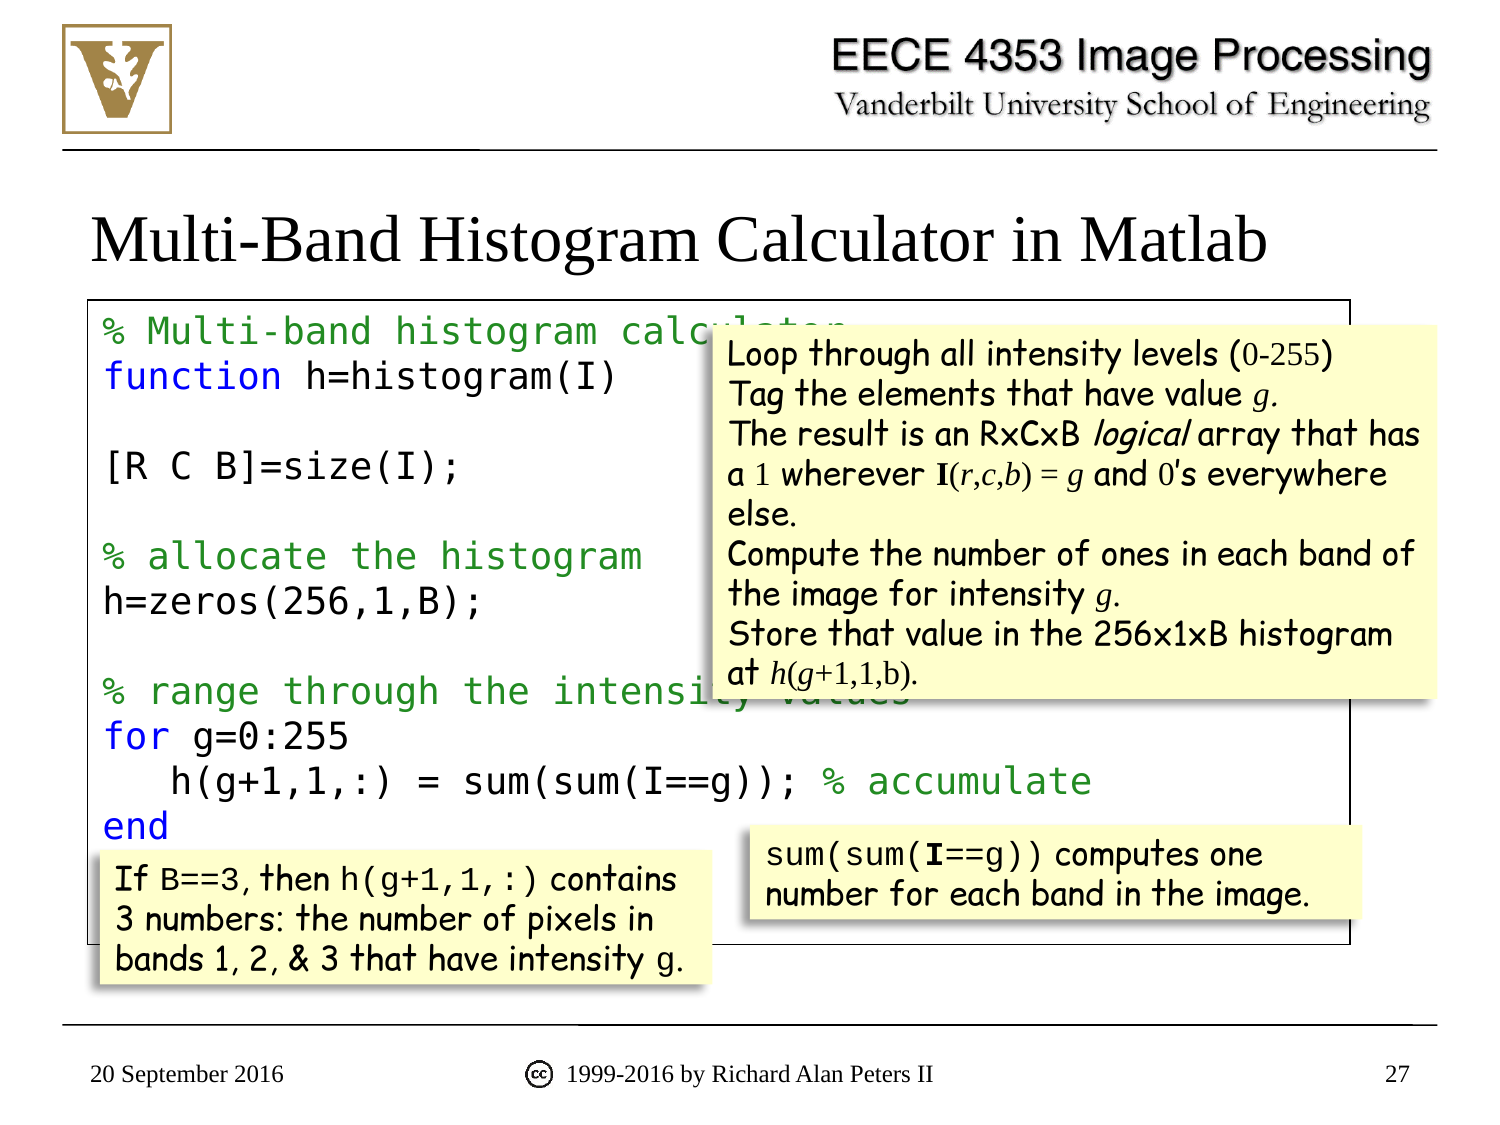

# Multi-Band Histogram Calculator in Matlab
% Multi-band histogram calculator
function h=histogram(I)

[R C B]=size(I);

% allocate the histogram
h=zeros(256,1,B);

% range through the intensity values
for g=0:255
   h(g+1,1,:) = sum(sum(I==g)); % accumulate
end

return;
Loop through all intensity levels (0-255)
Tag the elements that have value g.
The result is an RxCxB logical array that has a 1 wherever I(r,c,b) = g and 0’s everywhere else.
Compute the number of ones in each band of the image for intensity g.
Store that value in the 256x1xB histogram at h(g+1,1,b).
sum(sum(I==g)) computes one number for each band in the image.
If B==3, then h(g+1,1,:) contains 3 numbers: the number of pixels in bands 1, 2, & 3 that have intensity g.
20 September 2016
1999-2016 by Richard Alan Peters II
27